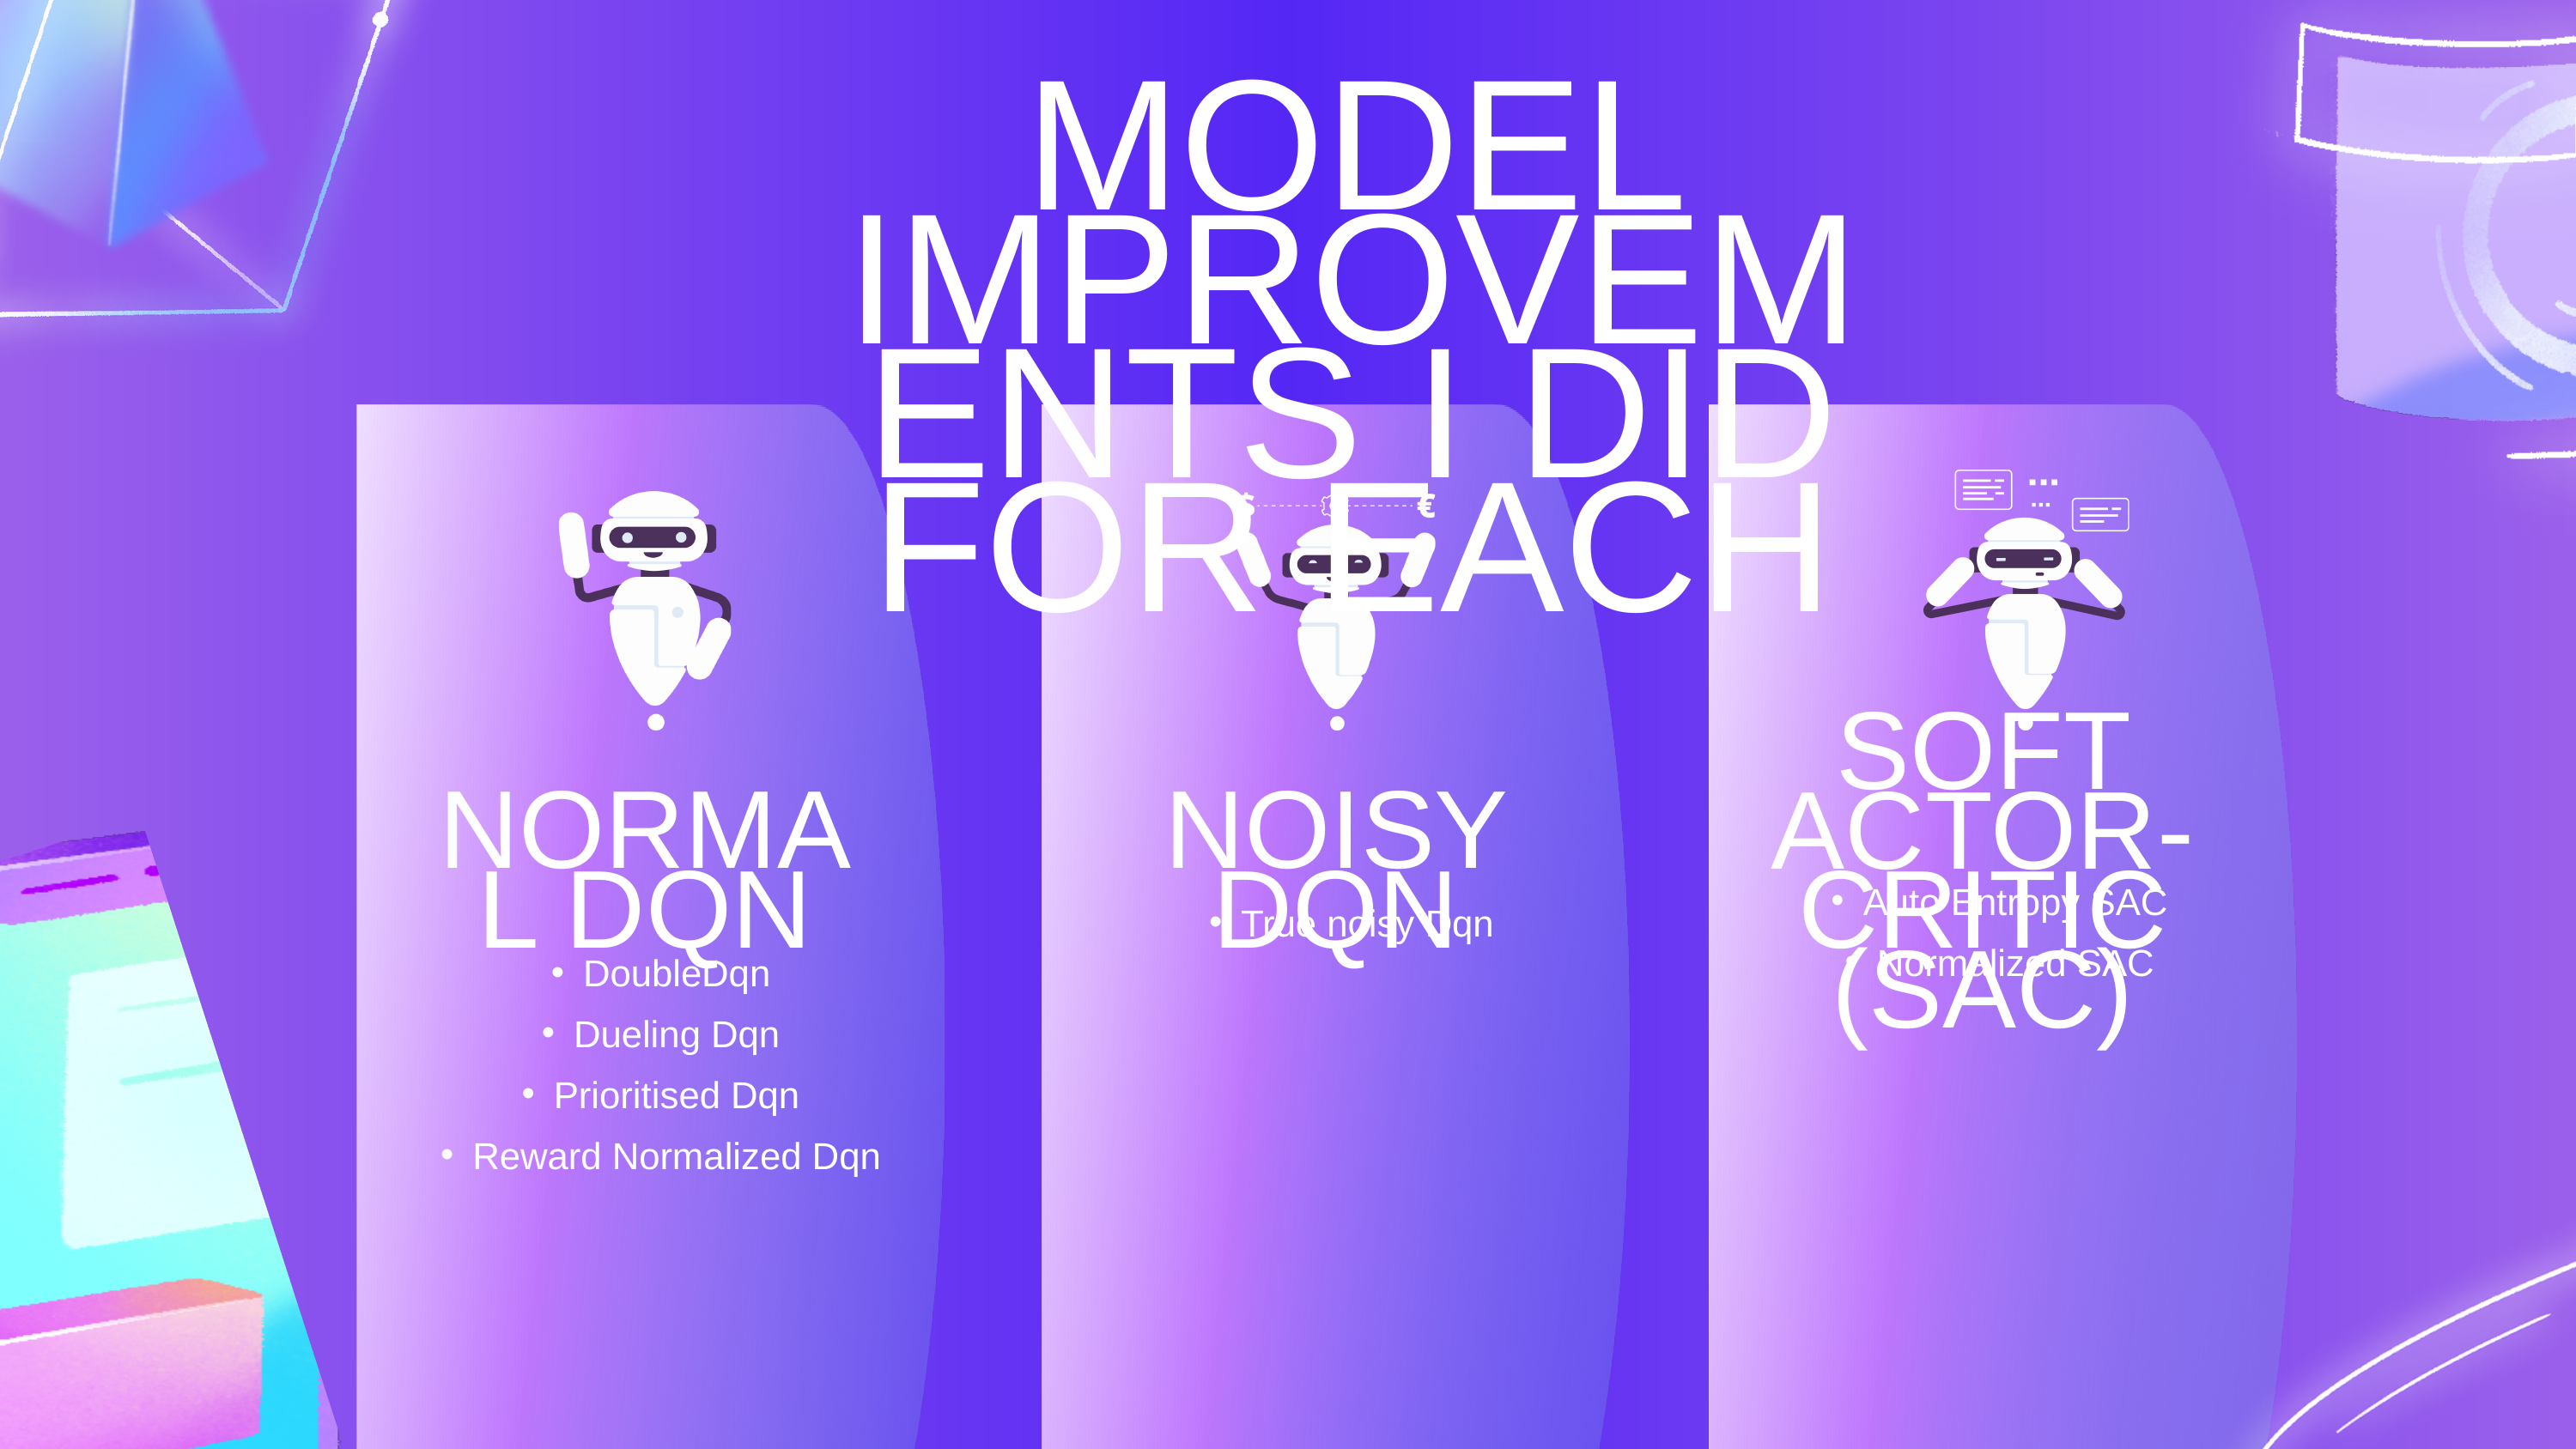

MODEL IMPROVEMENTS I DID FOR EACH

SOFT ACTOR-CRITIC (SAC)

NORMAL DQN
NOISY DQN

Auto Entropy SAC
Normalized SAC
True noisy Dqn
DoubleDqn
Dueling Dqn
Prioritised Dqn
Reward Normalized Dqn